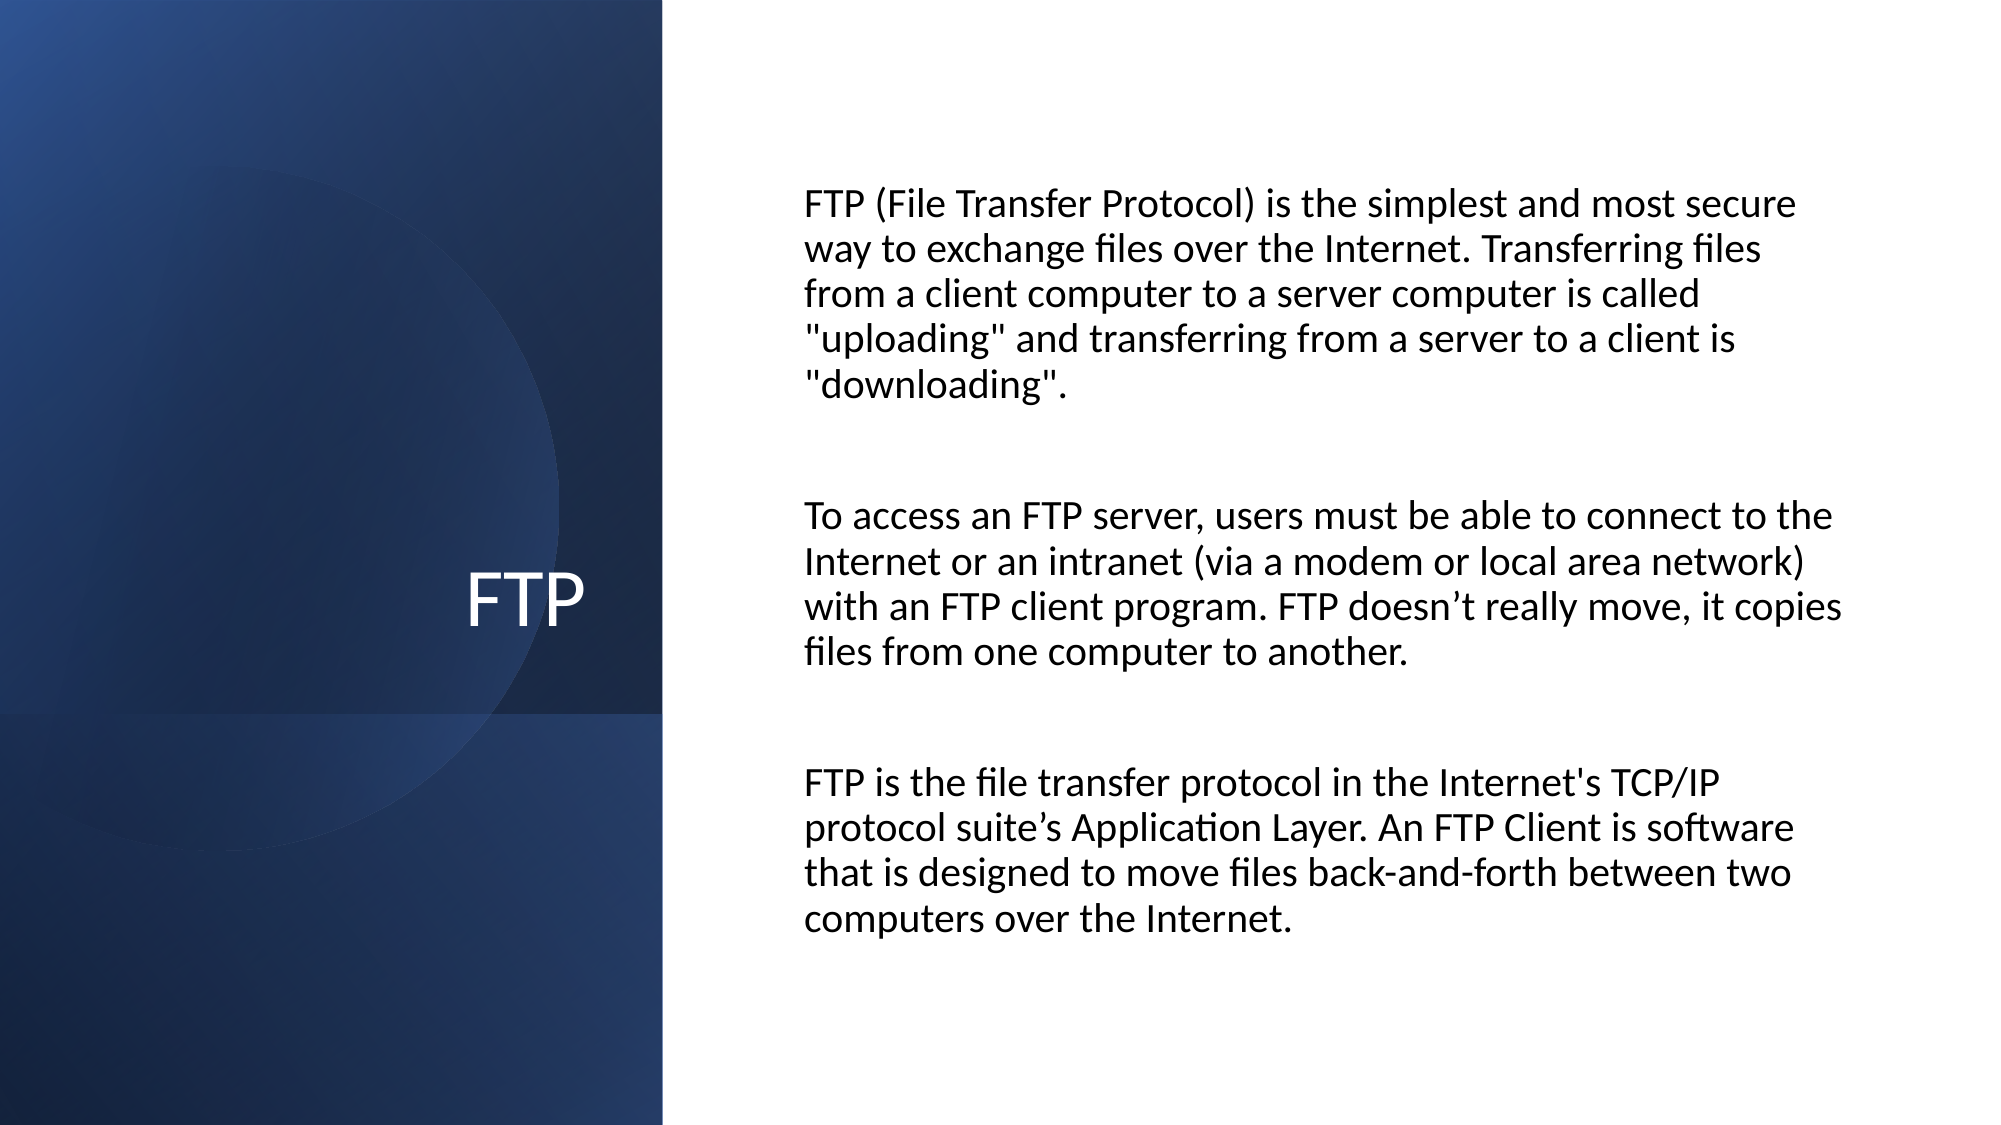

# FTP
FTP (File Transfer Protocol) is the simplest and most secure way to exchange files over the Internet. Transferring files from a client computer to a server computer is called "uploading" and transferring from a server to a client is "downloading".

To access an FTP server, users must be able to connect to the Internet or an intranet (via a modem or local area network) with an FTP client program. FTP doesn’t really move, it copies files from one computer to another.

FTP is the file transfer protocol in the Internet's TCP/IP protocol suite’s Application Layer. An FTP Client is software that is designed to move files back-and-forth between two computers over the Internet.